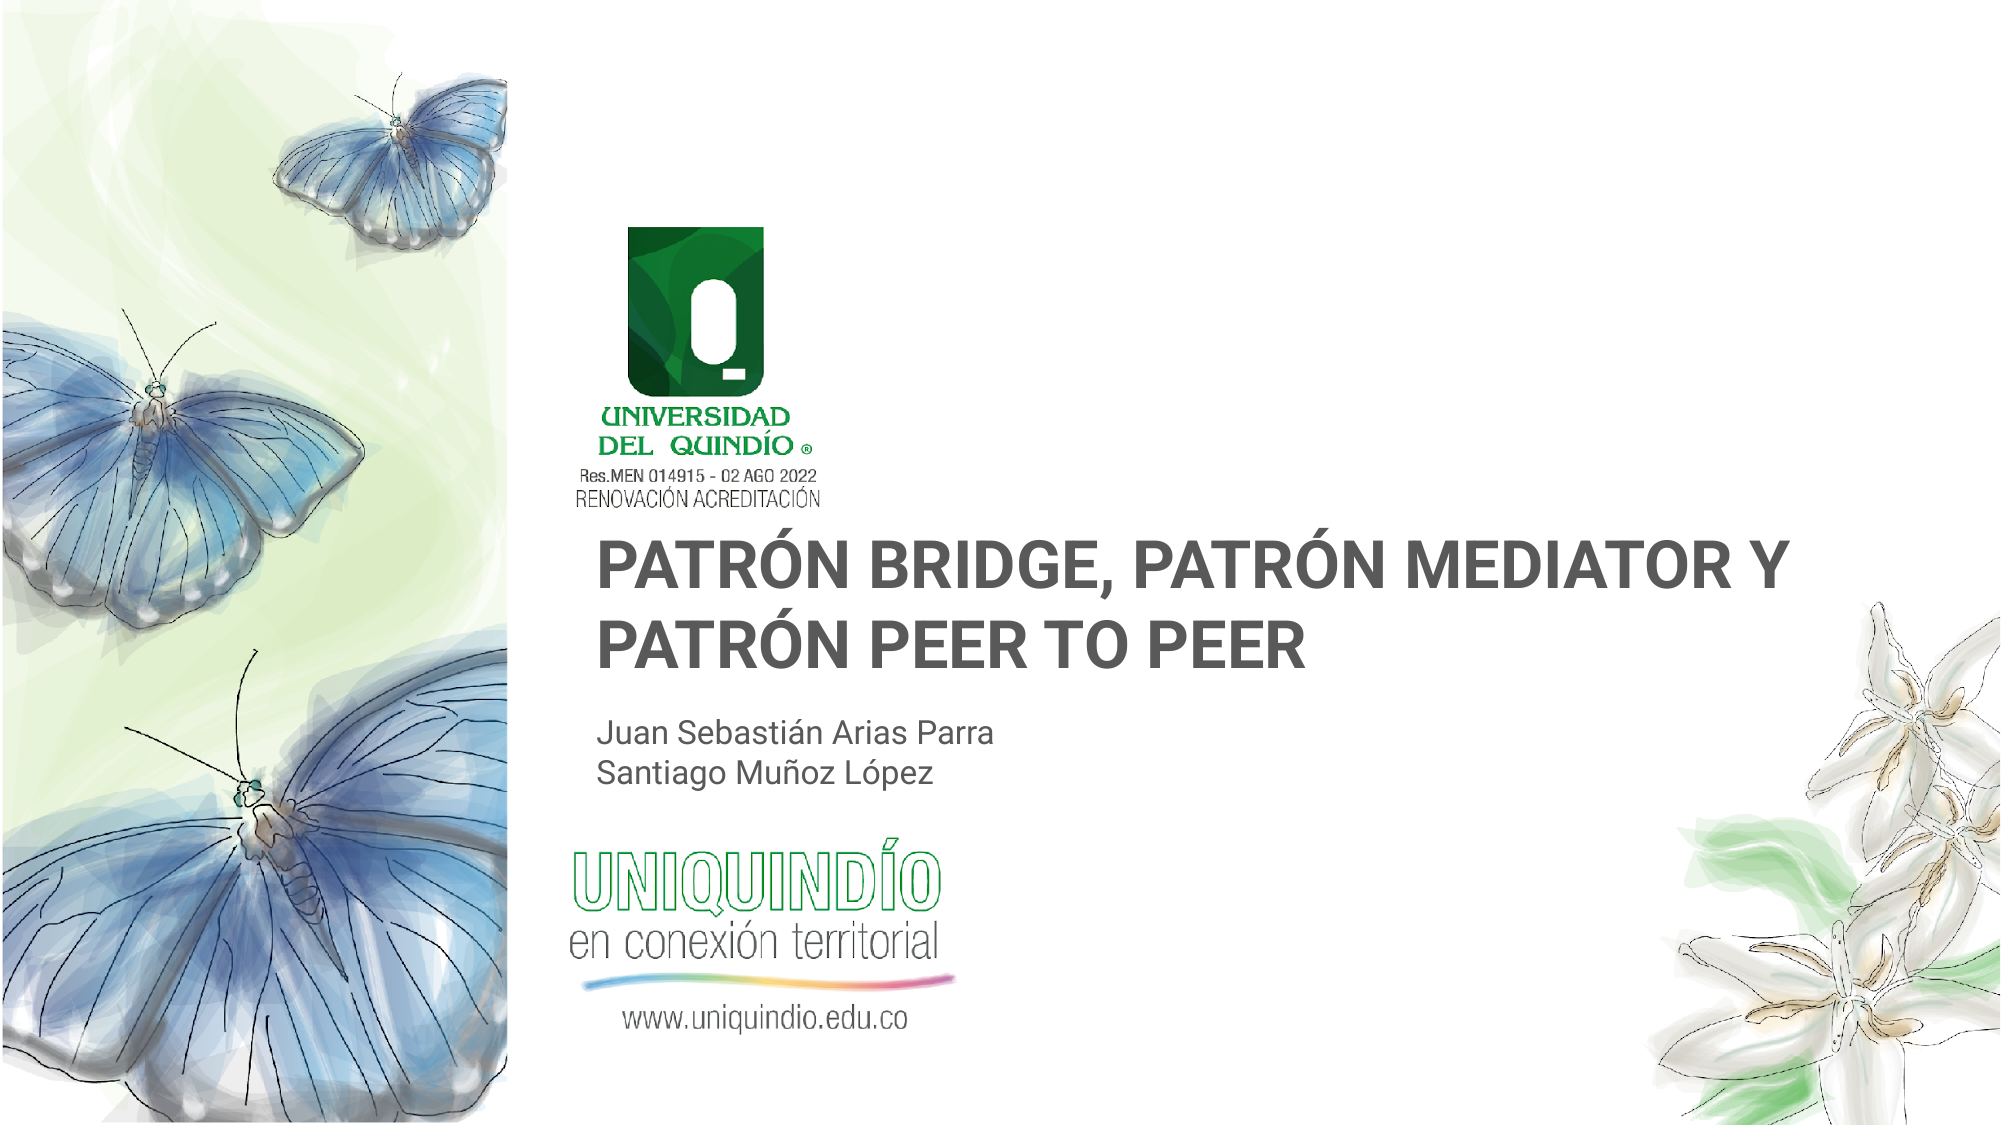

PATRÓN BRIDGE, PATRÓN MEDIATOR Y PATRÓN PEER TO PEER
Juan Sebastián Arias Parra
Santiago Muñoz López